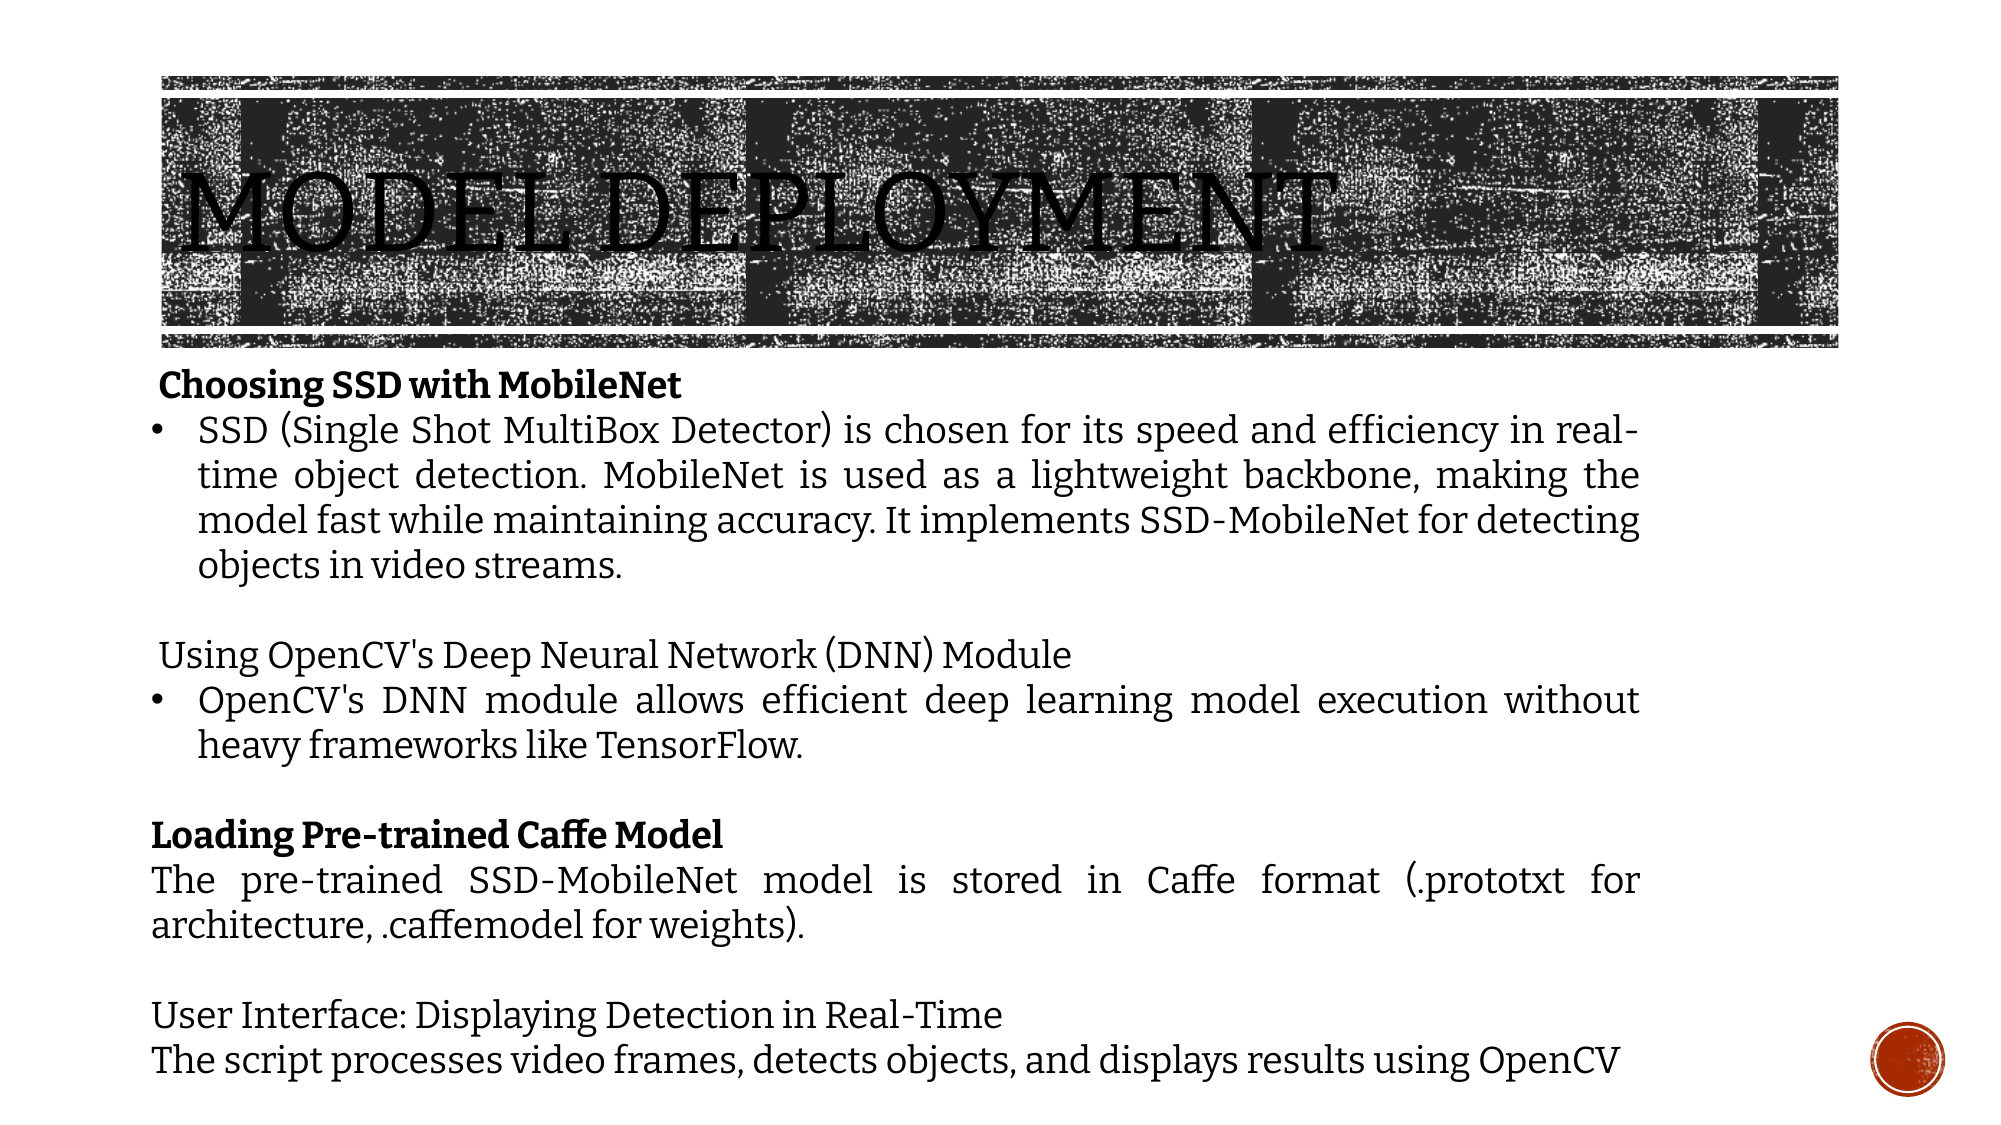

# Model Deployment

 Choosing SSD with MobileNet
SSD (Single Shot MultiBox Detector) is chosen for its speed and efficiency in real-time object detection. MobileNet is used as a lightweight backbone, making the model fast while maintaining accuracy. It implements SSD-MobileNet for detecting objects in video streams.

 Using OpenCV's Deep Neural Network (DNN) Module
OpenCV's DNN module allows efficient deep learning model execution without heavy frameworks like TensorFlow.

Loading Pre-trained Caffe Model
The pre-trained SSD-MobileNet model is stored in Caffe format (.prototxt for architecture, .caffemodel for weights).

User Interface: Displaying Detection in Real-Time
The script processes video frames, detects objects, and displays results using OpenCV